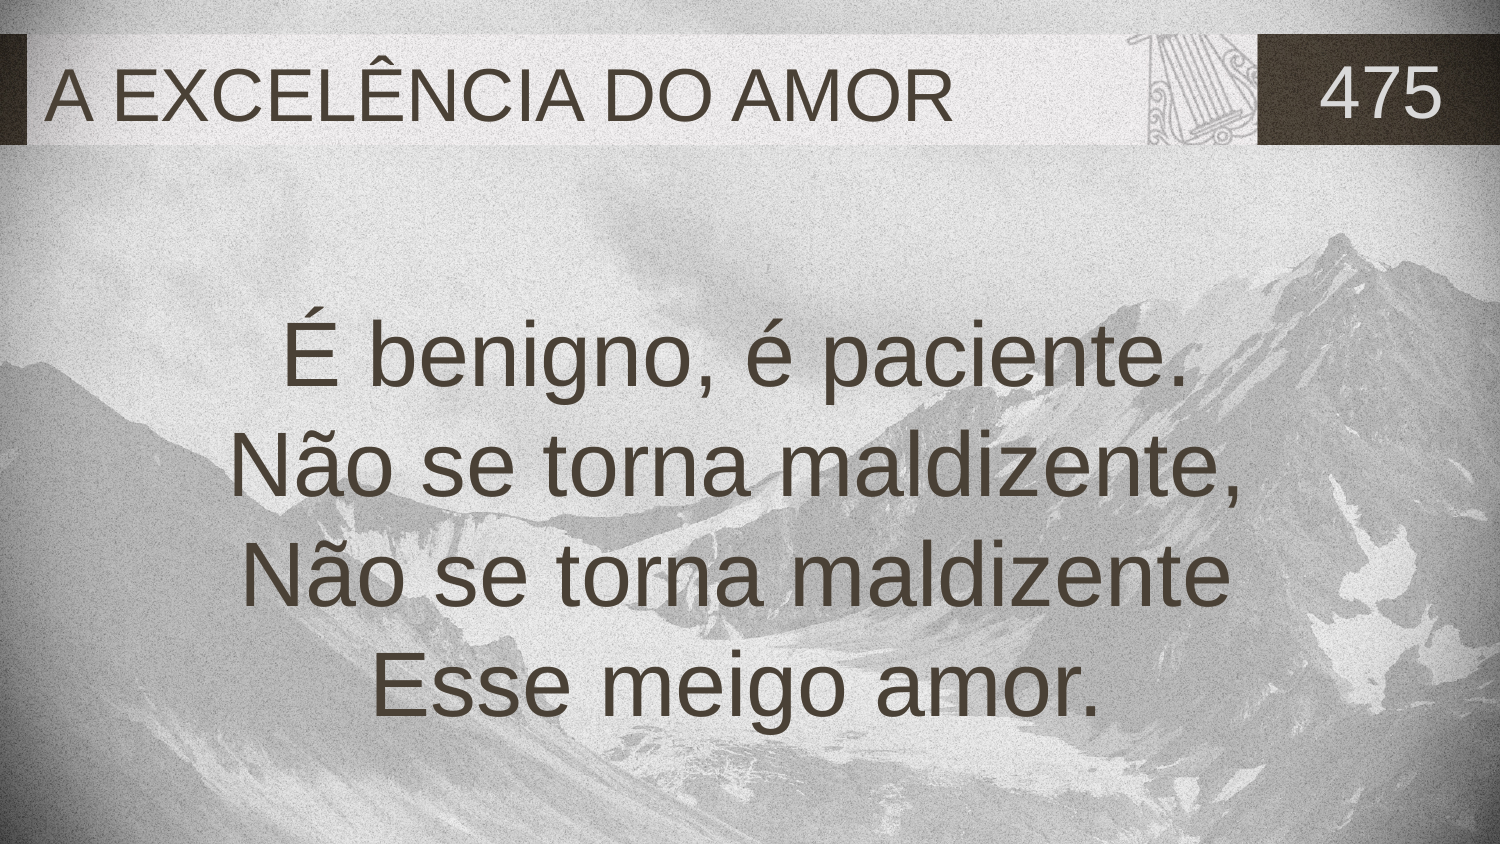

# A EXCELÊNCIA DO AMOR
475
É benigno, é paciente.
Não se torna maldizente,
Não se torna maldizente
Esse meigo amor.